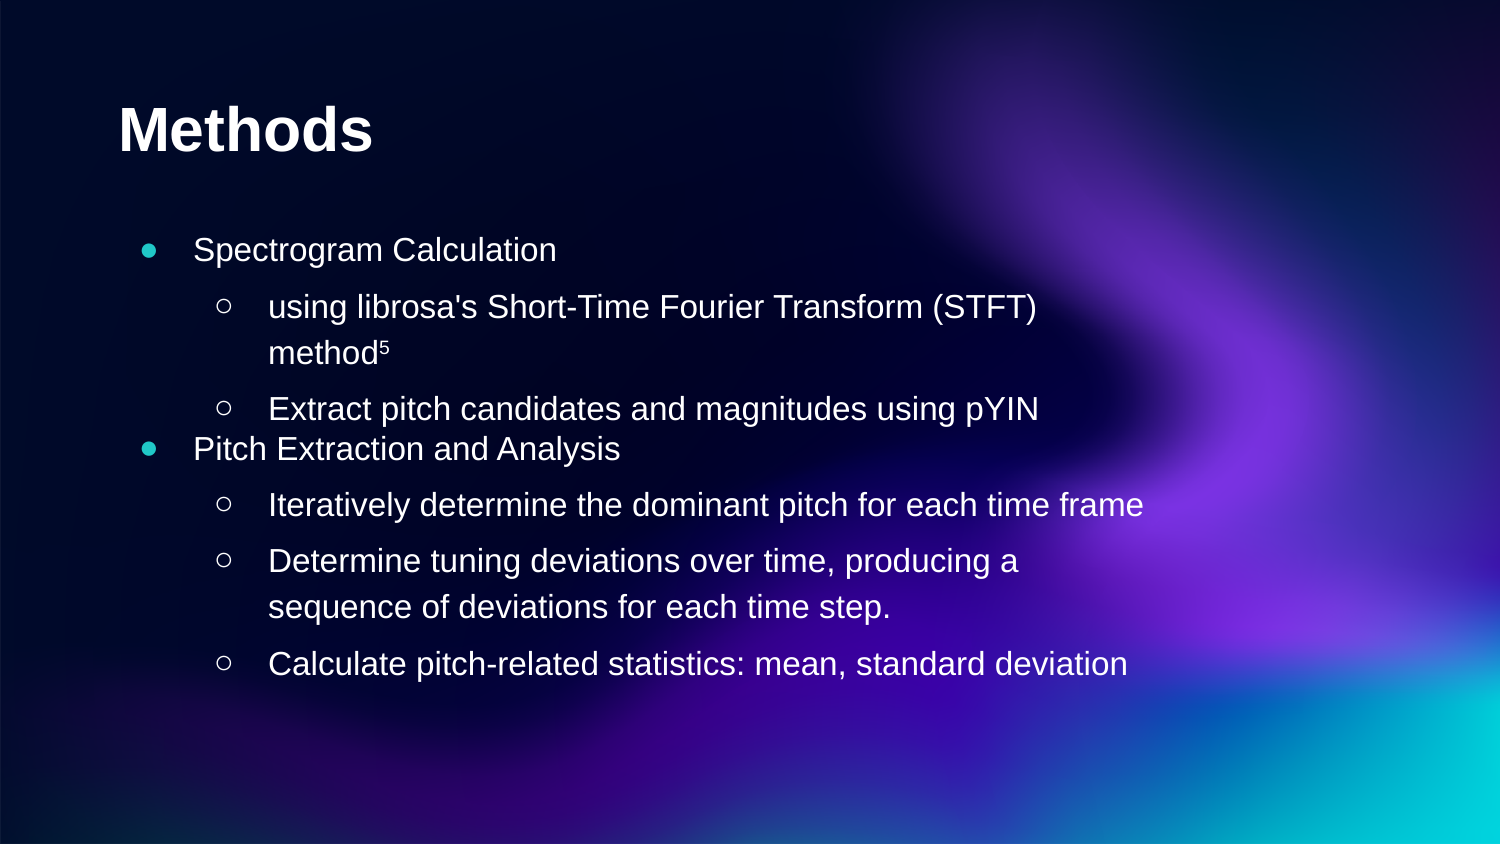

# Methods
Spectrogram Calculation
using librosa's Short-Time Fourier Transform (STFT) method5
Extract pitch candidates and magnitudes using pYIN
Pitch Extraction and Analysis
Iteratively determine the dominant pitch for each time frame
Determine tuning deviations over time, producing a sequence of deviations for each time step.
Calculate pitch-related statistics: mean, standard deviation